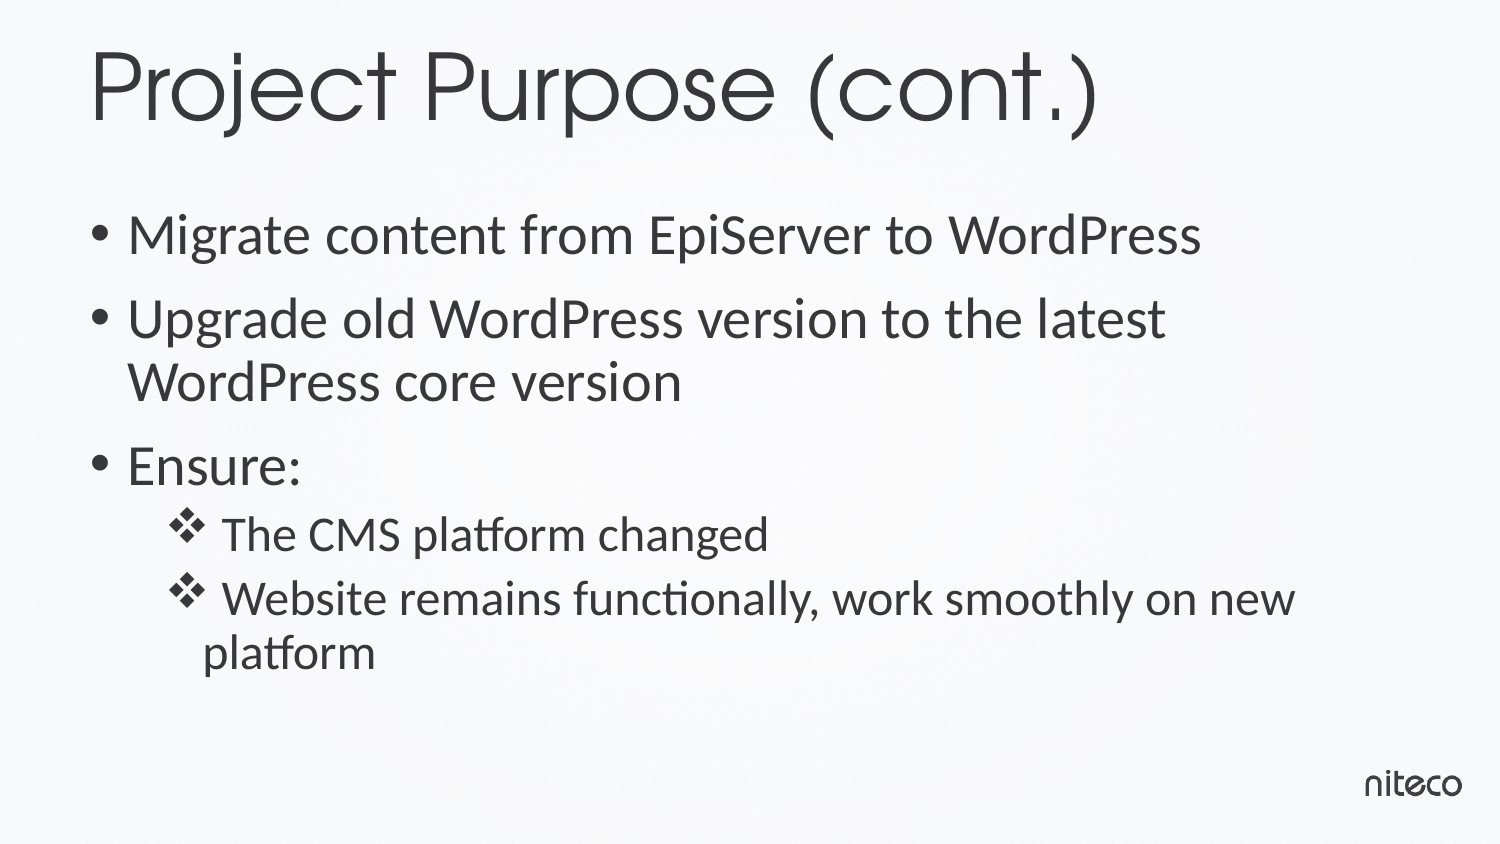

# Project Purpose (cont.)
Migrate content from EpiServer to WordPress
Upgrade old WordPress version to the latest WordPress core version
Ensure:
 The CMS platform changed
 Website remains functionally, work smoothly on new platform